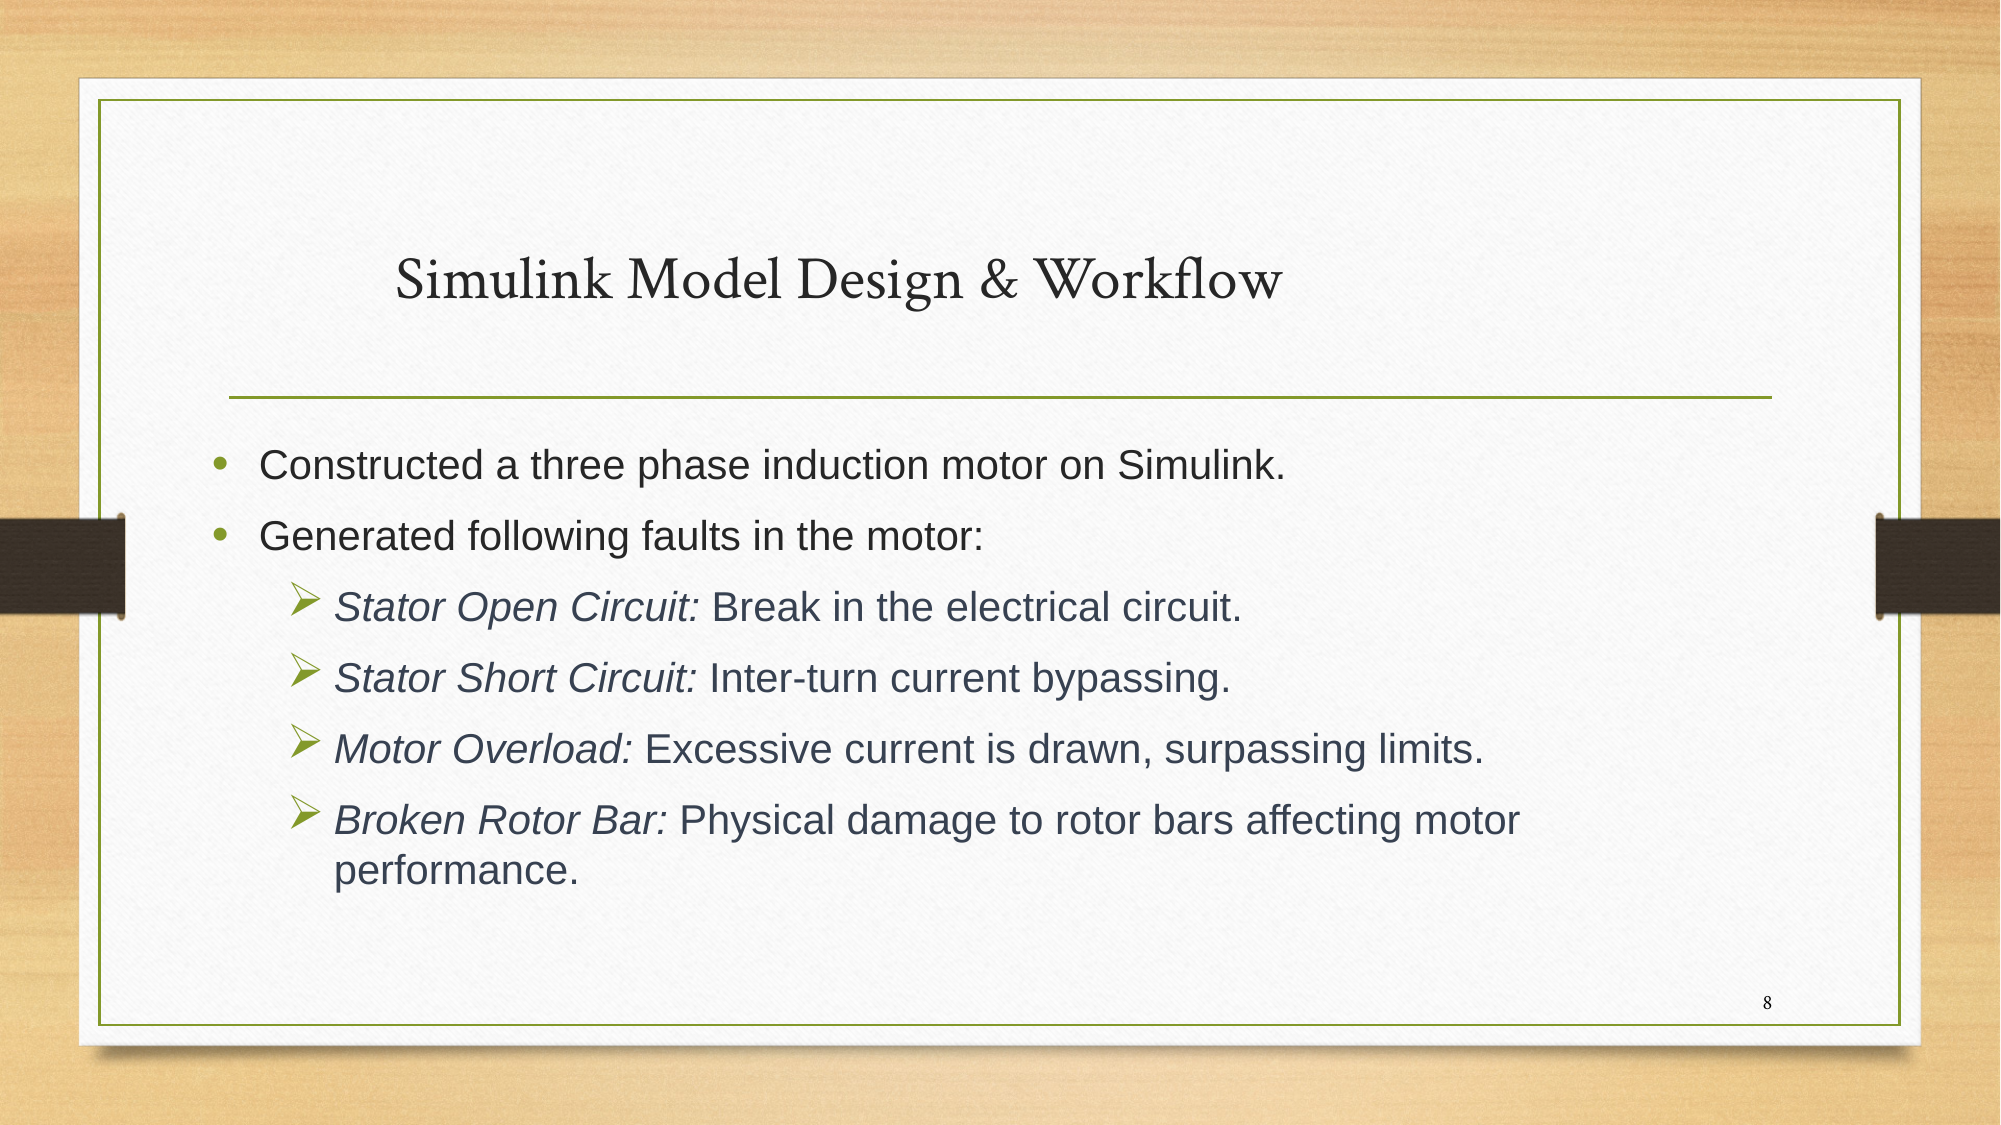

# Simulink Model Design & Workflow
Constructed a three phase induction motor on Simulink.
Generated following faults in the motor:
Stator Open Circuit: Break in the electrical circuit.
Stator Short Circuit: Inter-turn current bypassing.
Motor Overload: Excessive current is drawn, surpassing limits.
Broken Rotor Bar: Physical damage to rotor bars affecting motor performance.

8